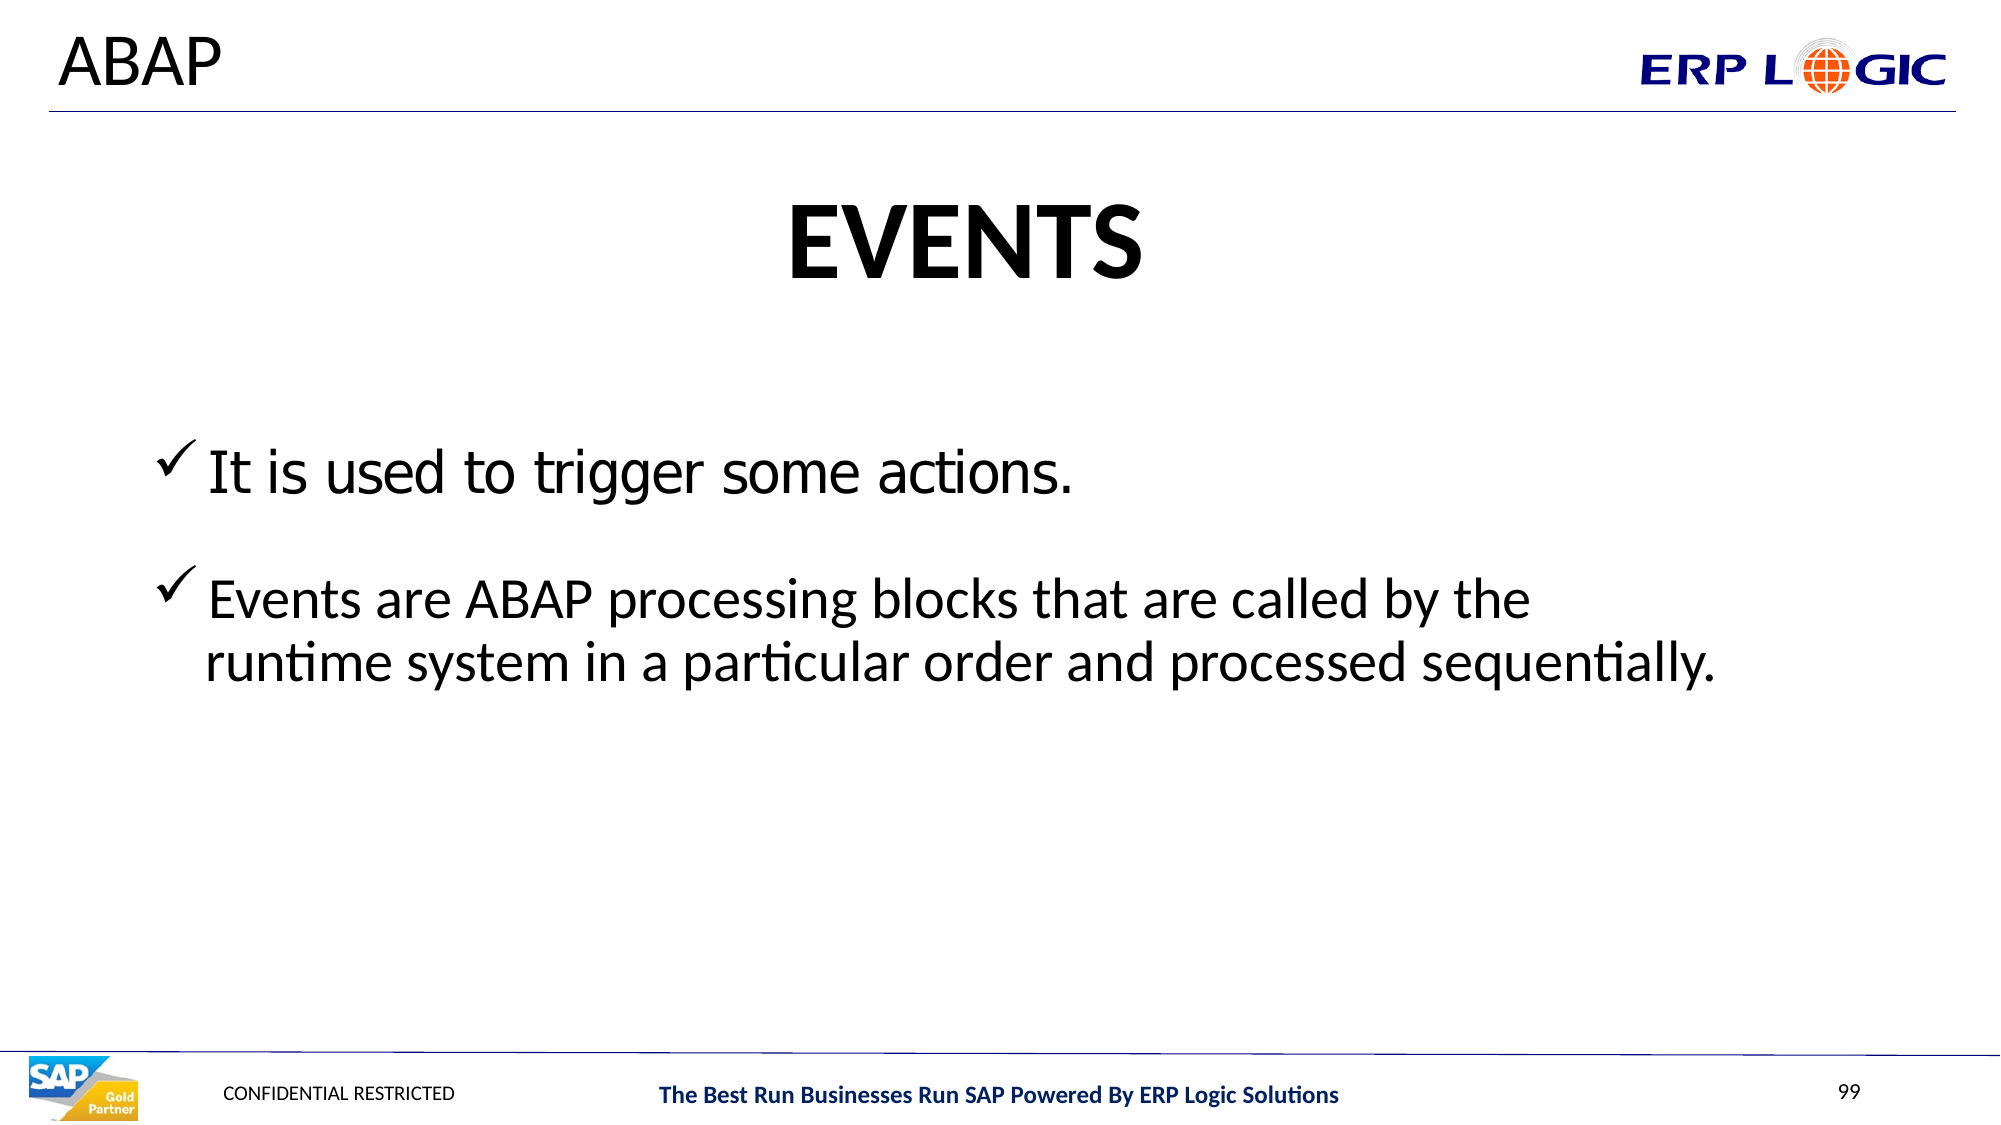

# ABAP
EVENTS

It is used to trigger some actions.

Events are ABAP processing blocks that are called by the
    runtime system in a particular order and processed sequentially.